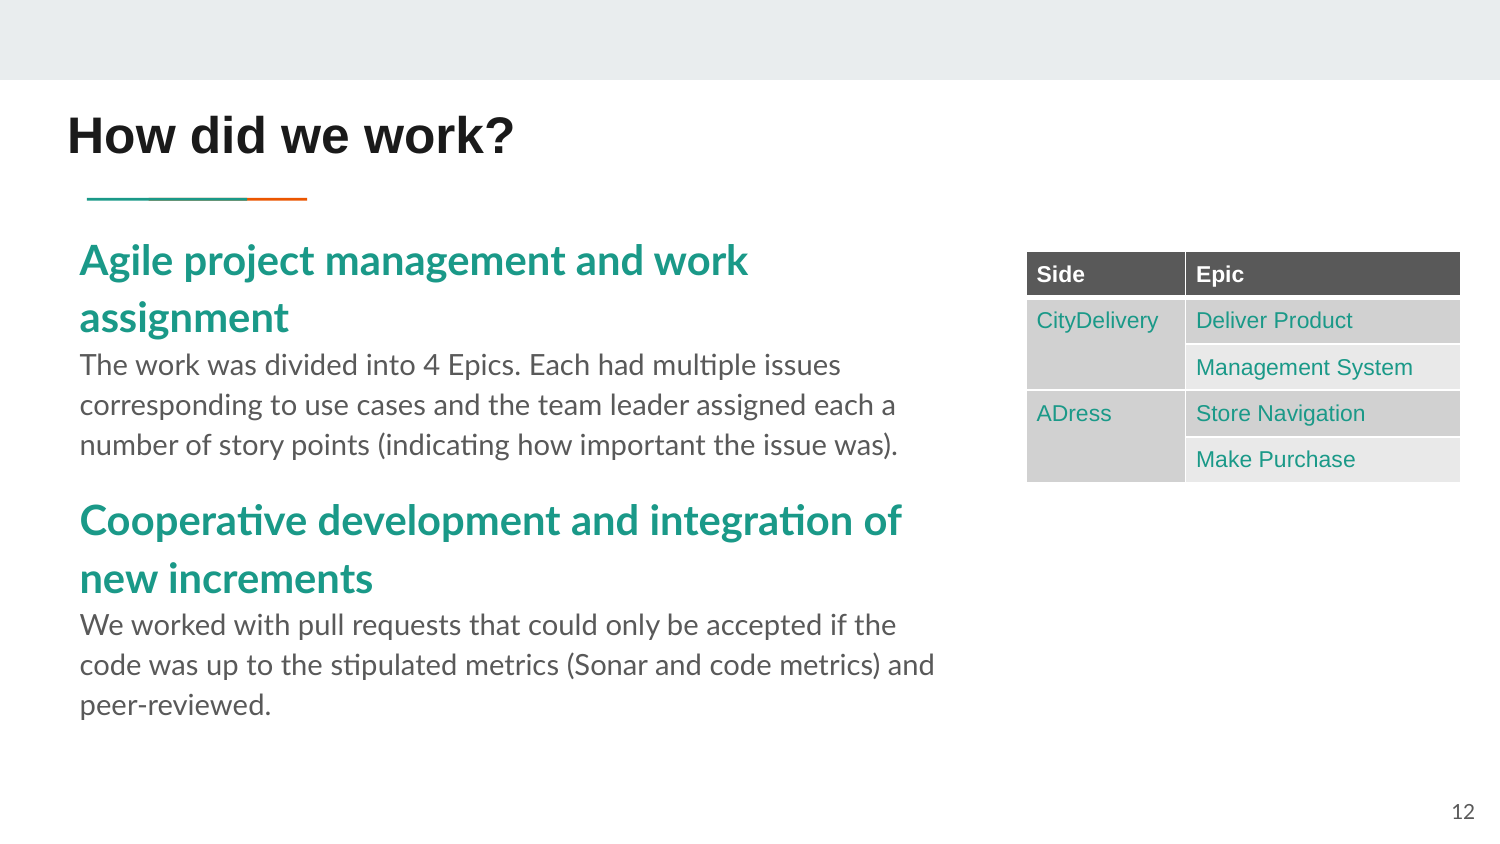

# How did we work?
Agile project management and work assignment
The work was divided into 4 Epics. Each had multiple issues corresponding to use cases and the team leader assigned each a number of story points (indicating how important the issue was).
Cooperative development and integration of new increments
We worked with pull requests that could only be accepted if the code was up to the stipulated metrics (Sonar and code metrics) and peer-reviewed.

| Side | Epic |
| --- | --- |
| CityDelivery | Deliver Product |
|  | Management System |
| ADress | Store Navigation |
|  | Make Purchase |
12